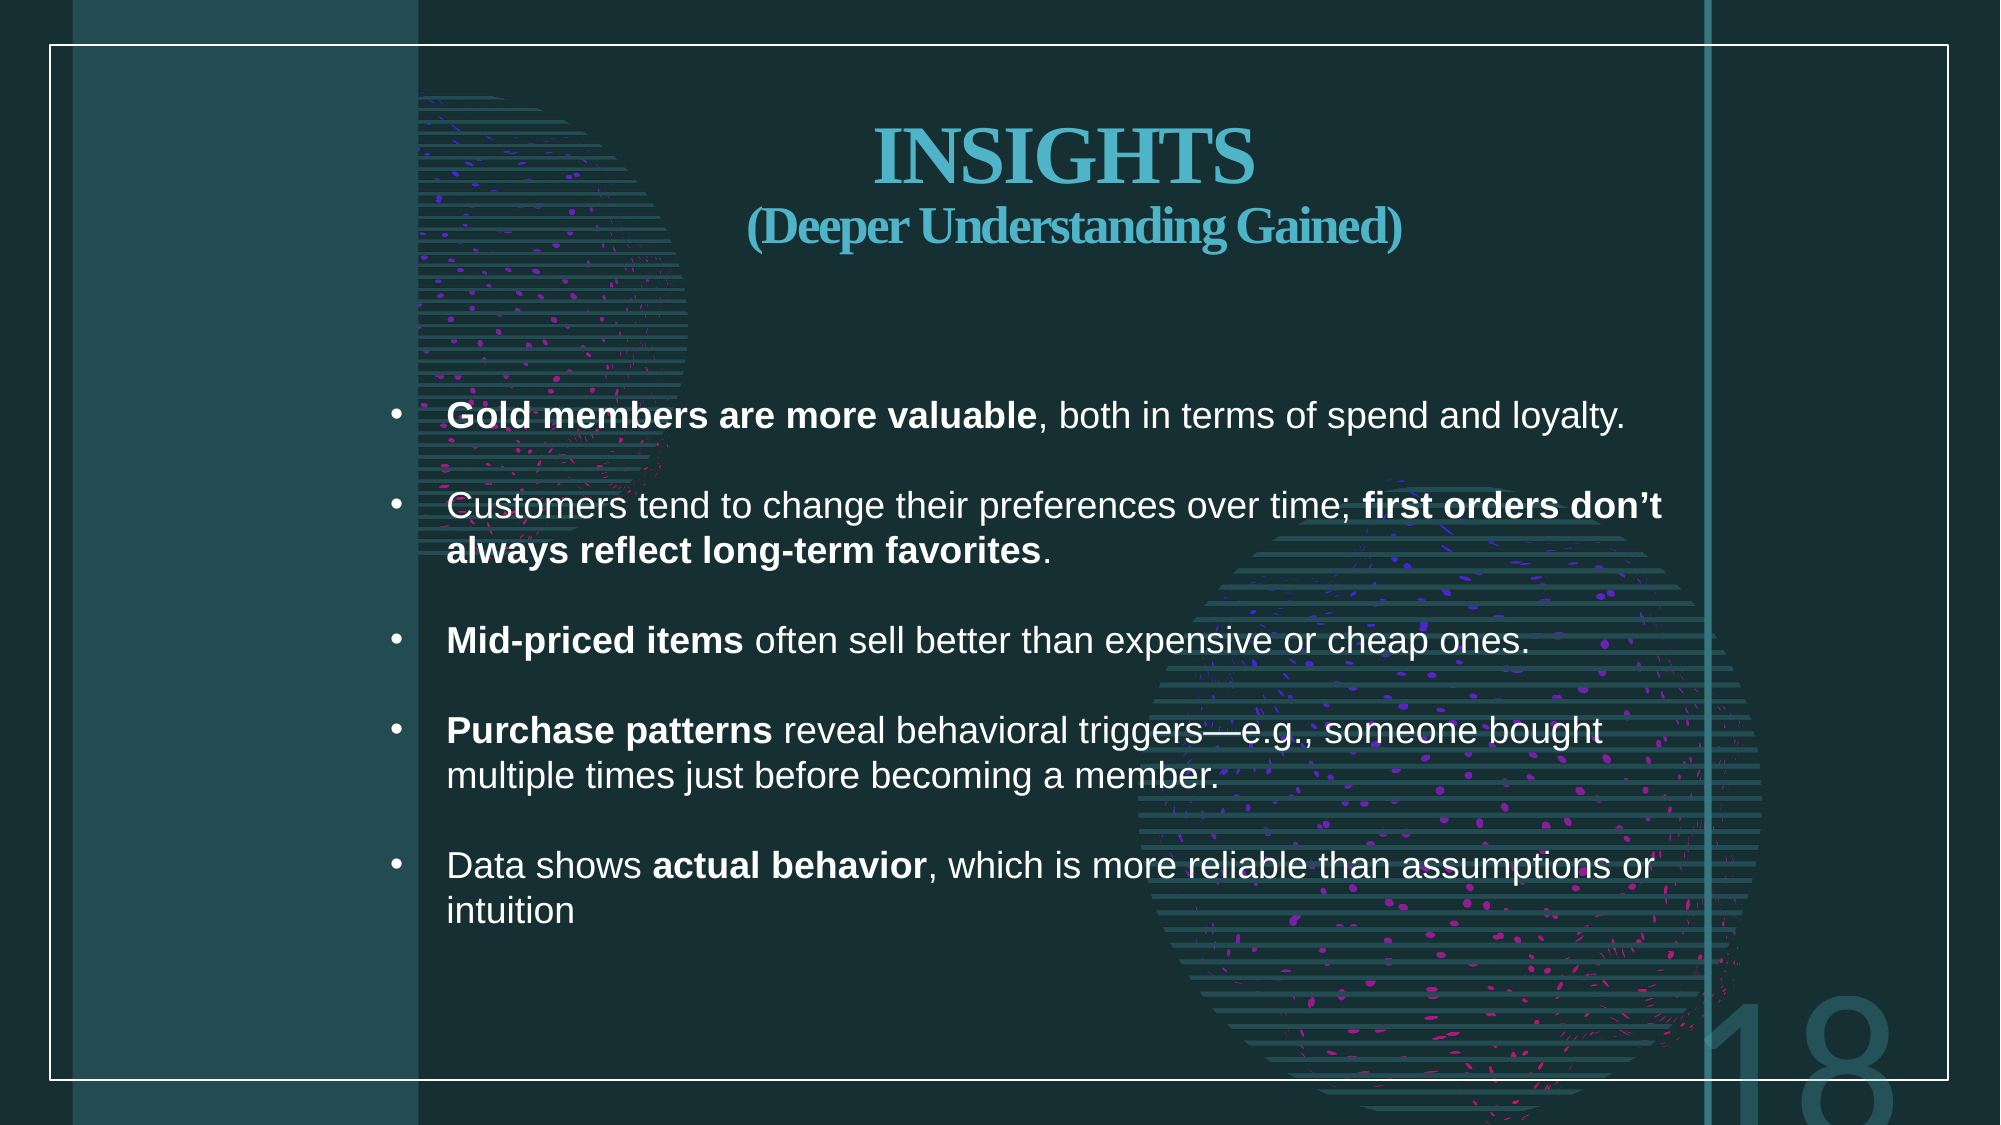

# INSIGHTS (Deeper Understanding Gained)
Gold members are more valuable, both in terms of spend and loyalty.

Customers tend to change their preferences over time; first orders don’t  always reflect long-term favorites.

Mid-priced items often sell better than expensive or cheap ones.

Purchase patterns reveal behavioral triggers—e.g., someone bought multiple times just before becoming a member.

Data shows actual behavior, which is more reliable than assumptions or intuition
18